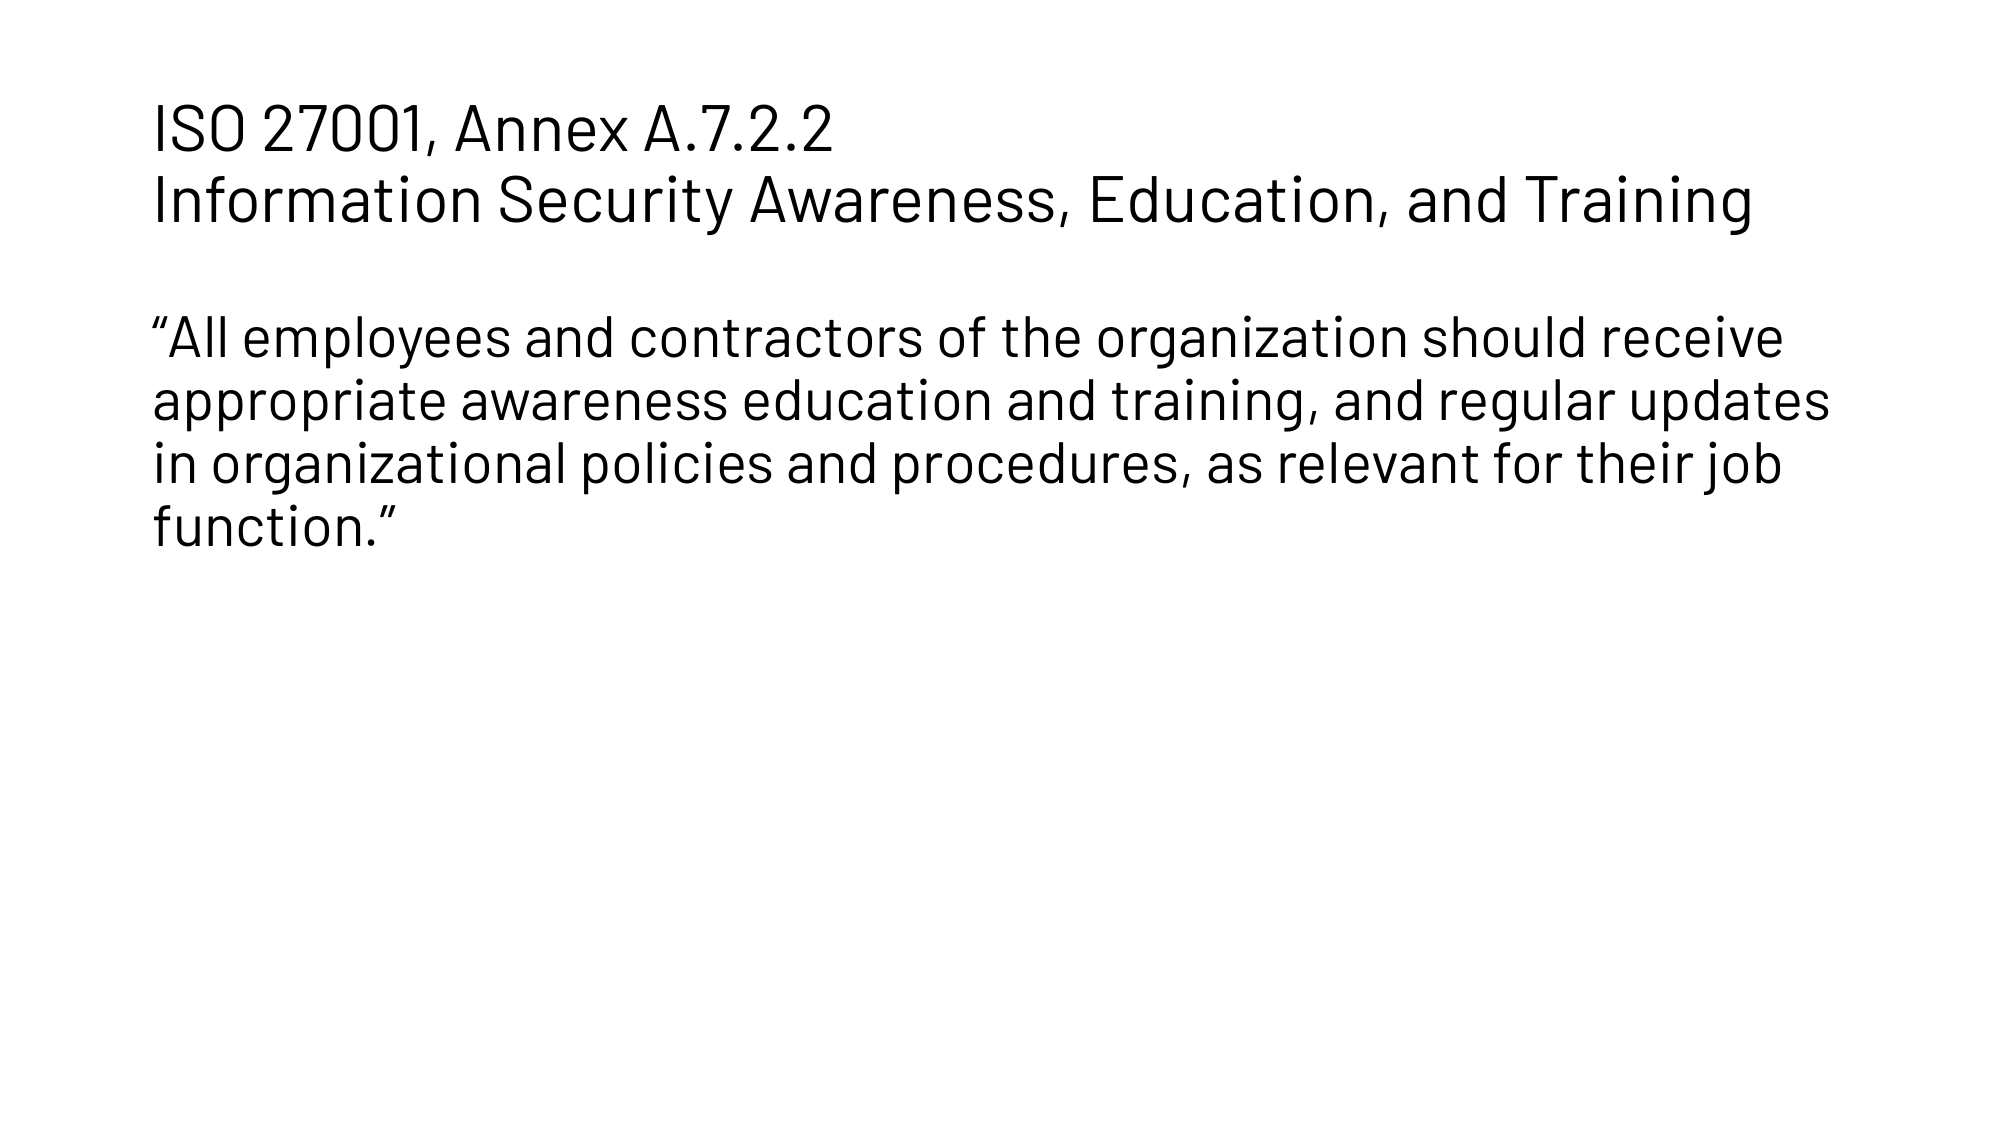

# ISO 27001, Annex A.7.2.2 Information Security Awareness, Education, and Training
“All employees and contractors of the organization should receive appropriate awareness education and training, and regular updates in organizational policies and procedures, as relevant for their job function.”